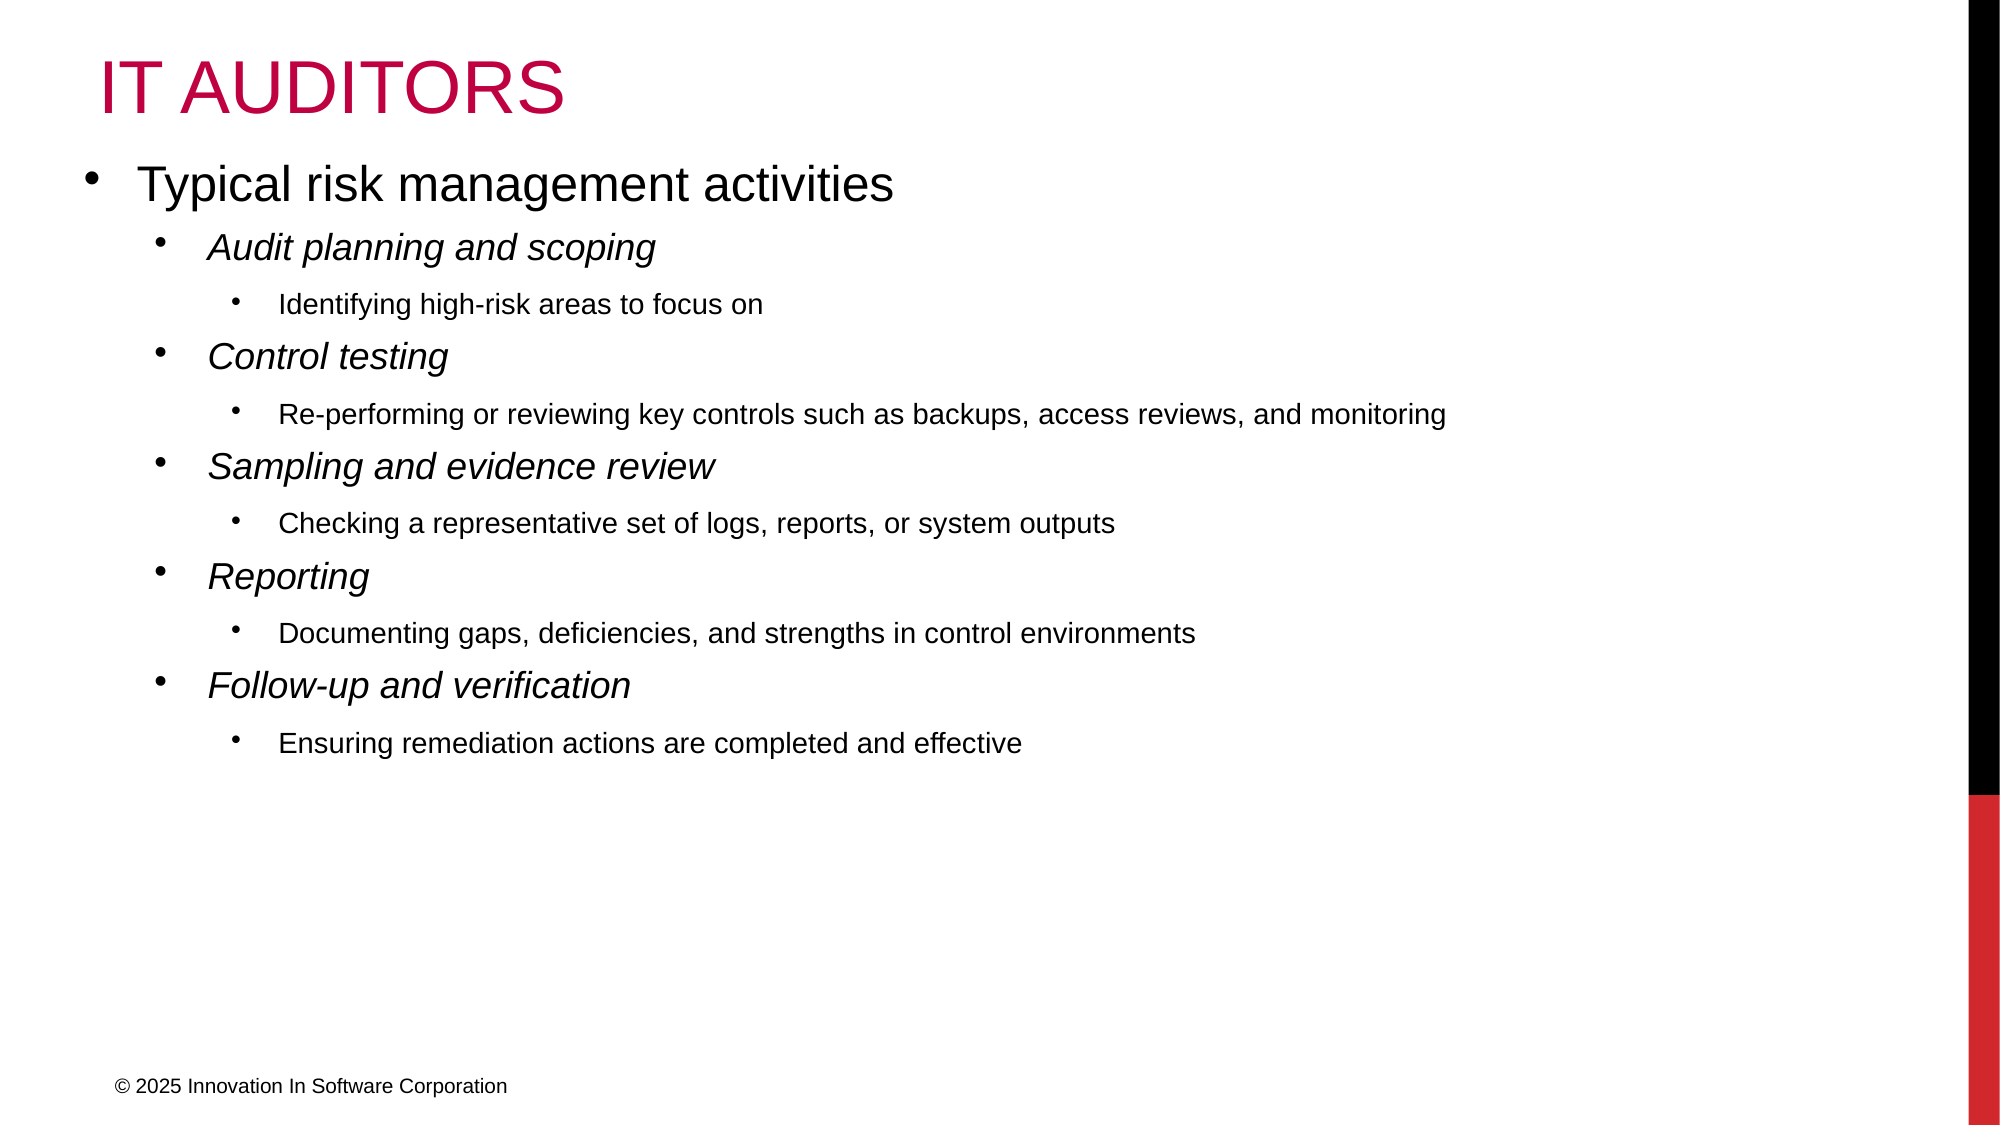

# IT Auditors
Typical risk management activities
Audit planning and scoping
Identifying high-risk areas to focus on
Control testing
Re-performing or reviewing key controls such as backups, access reviews, and monitoring
Sampling and evidence review
Checking a representative set of logs, reports, or system outputs
Reporting
Documenting gaps, deficiencies, and strengths in control environments
Follow-up and verification
Ensuring remediation actions are completed and effective
© 2025 Innovation In Software Corporation